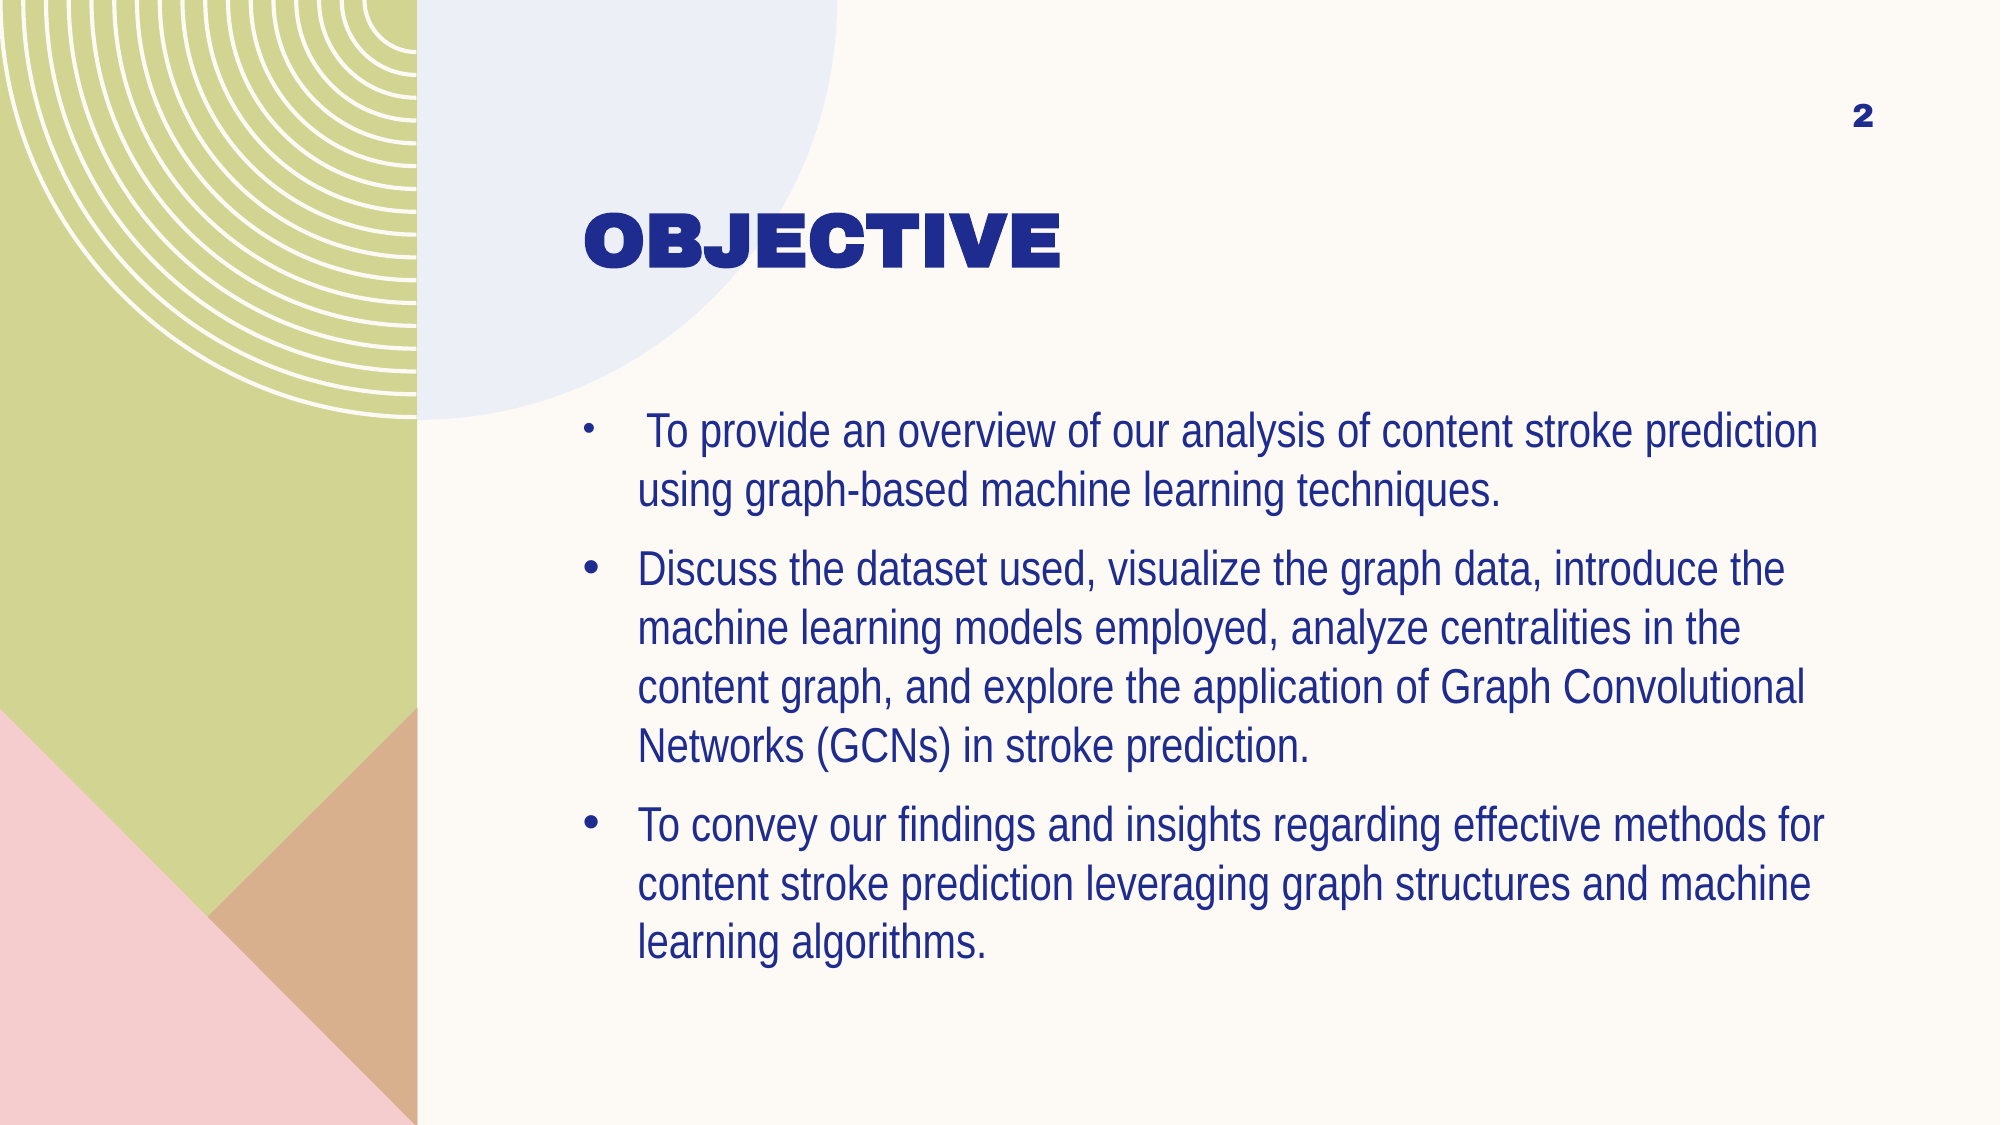

2
# objective
 To provide an overview of our analysis of content stroke prediction using graph-based machine learning techniques.
Discuss the dataset used, visualize the graph data, introduce the machine learning models employed, analyze centralities in the content graph, and explore the application of Graph Convolutional Networks (GCNs) in stroke prediction.
To convey our findings and insights regarding effective methods for content stroke prediction leveraging graph structures and machine learning algorithms.